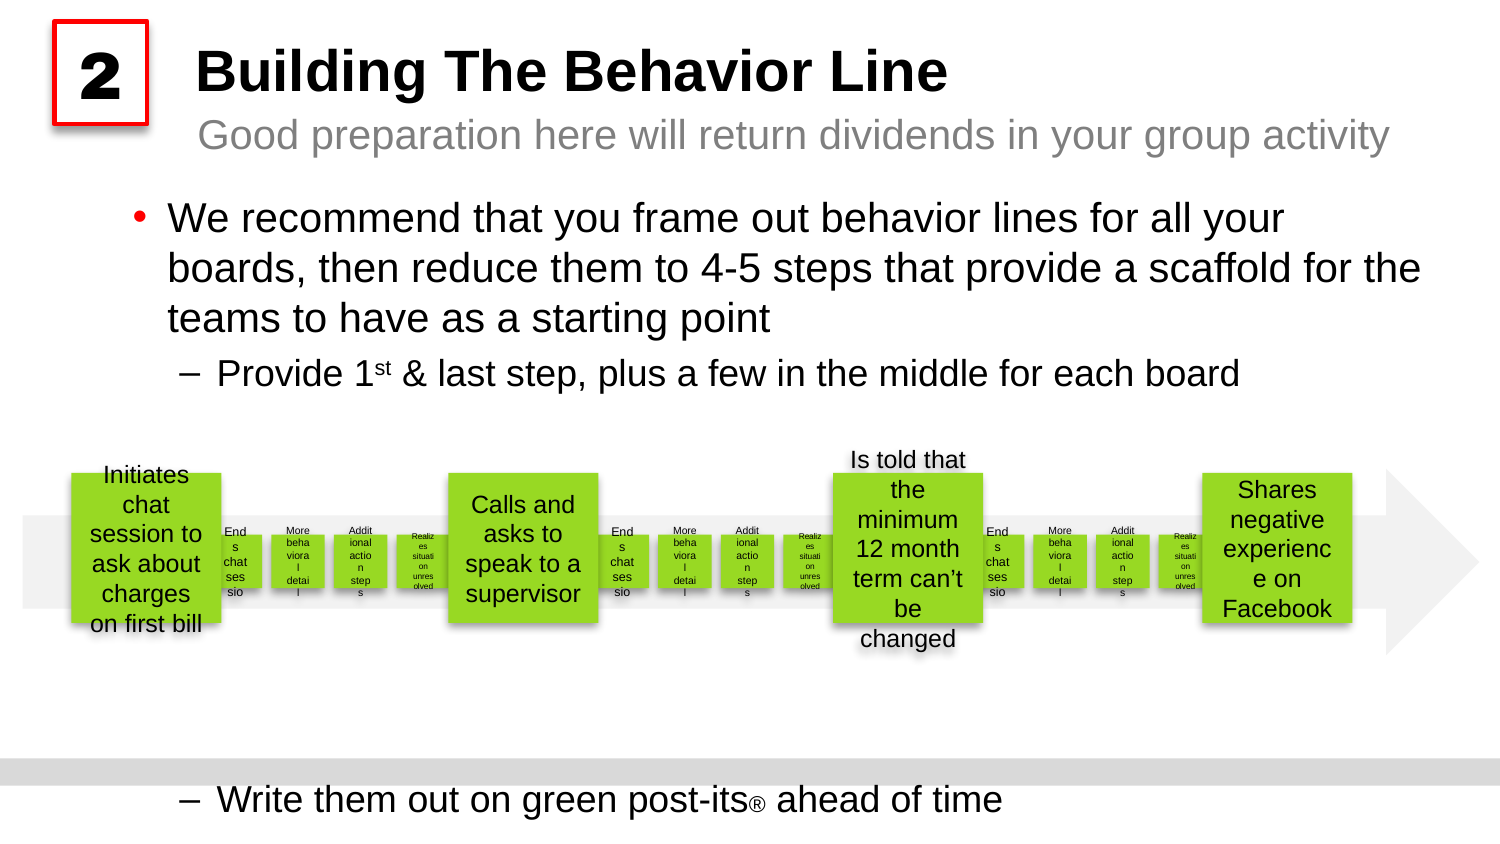

2
# Building The Behavior Line
Good preparation here will return dividends in your group activity
We recommend that you frame out behavior lines for all your boards, then reduce them to 4-5 steps that provide a scaffold for the teams to have as a starting point
Provide 1st & last step, plus a few in the middle for each board

Write them out on green post-its® ahead of time

Initiates chat session to ask about charges on first bill
Calls and asks to speak to a supervisor
Is told that the minimum 12 month term can’t be changed
Shares negative experience on Facebook
Ends chat sessio
More behavioral detail
Additional action steps
Realizes situation unresolved
Ends chat sessio
More behavioral detail
Additional action steps
Realizes situation unresolved
Ends chat sessio
More behavioral detail
Additional action steps
Realizes situation unresolved